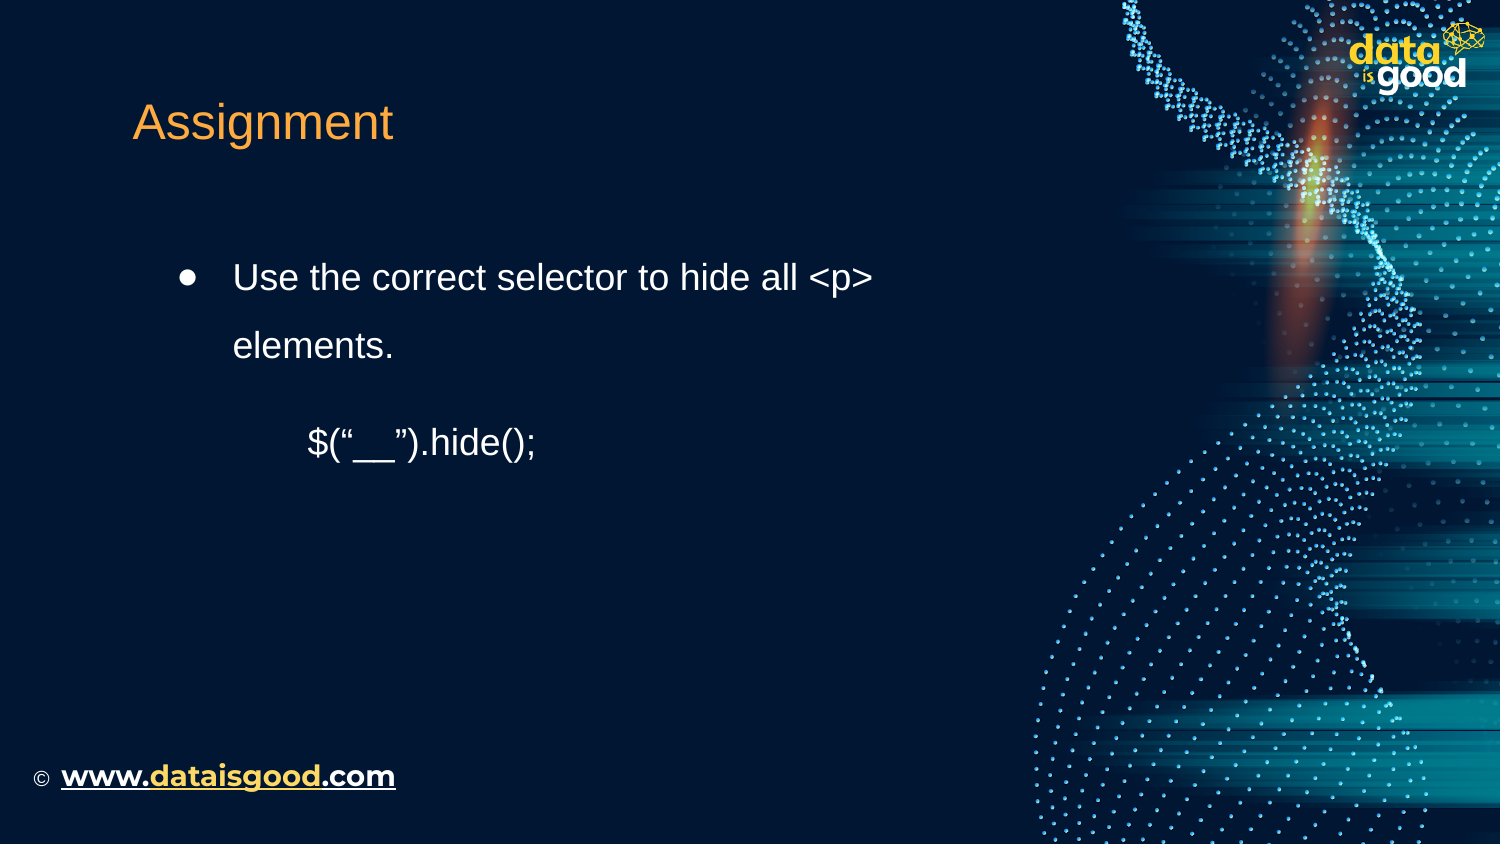

# Assignment
Use the correct selector to hide all <p> elements.
$(“__”).hide();